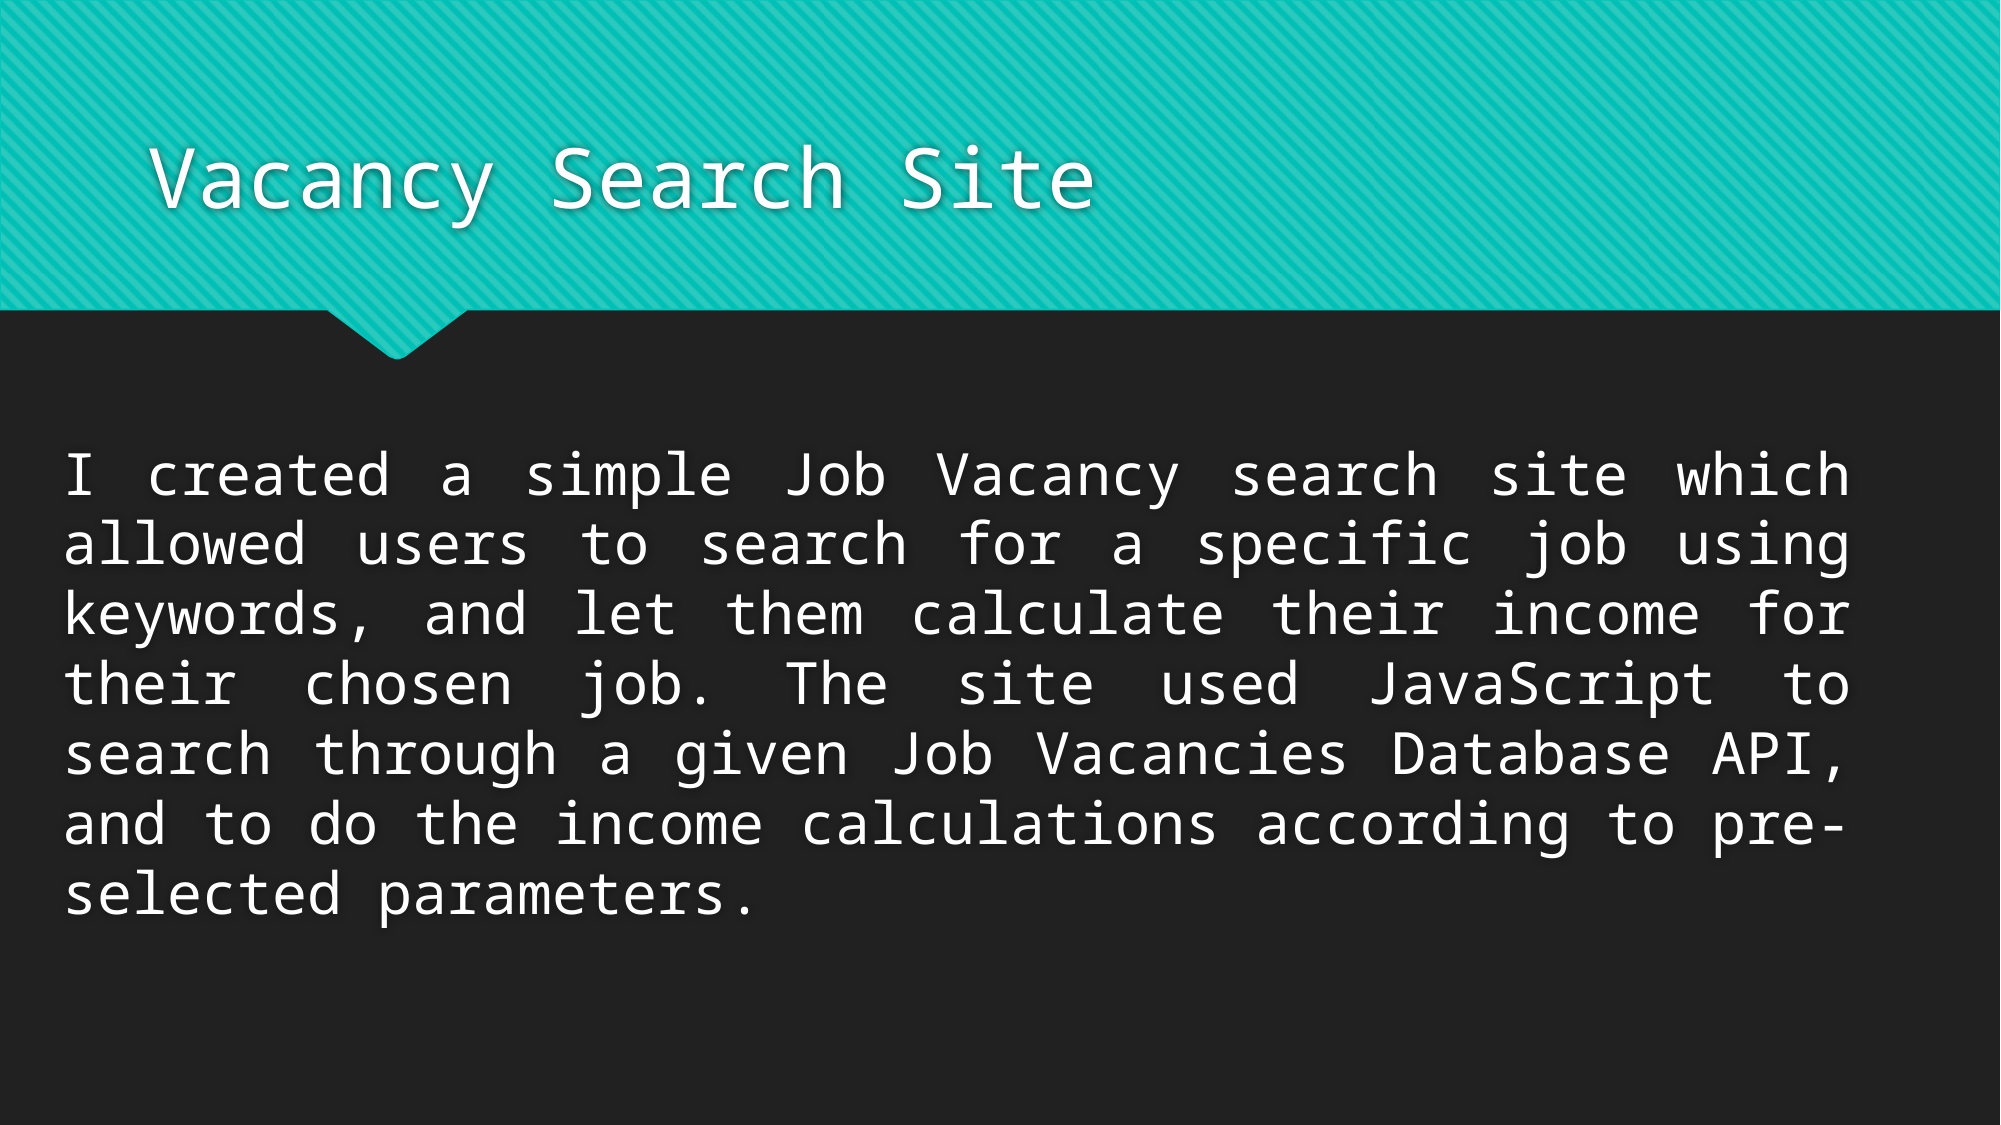

# Vacancy Search Site
I created a simple Job Vacancy search site which allowed users to search for a specific job using keywords, and let them calculate their income for their chosen job. The site used JavaScript to search through a given Job Vacancies Database API, and to do the income calculations according to pre-selected parameters.